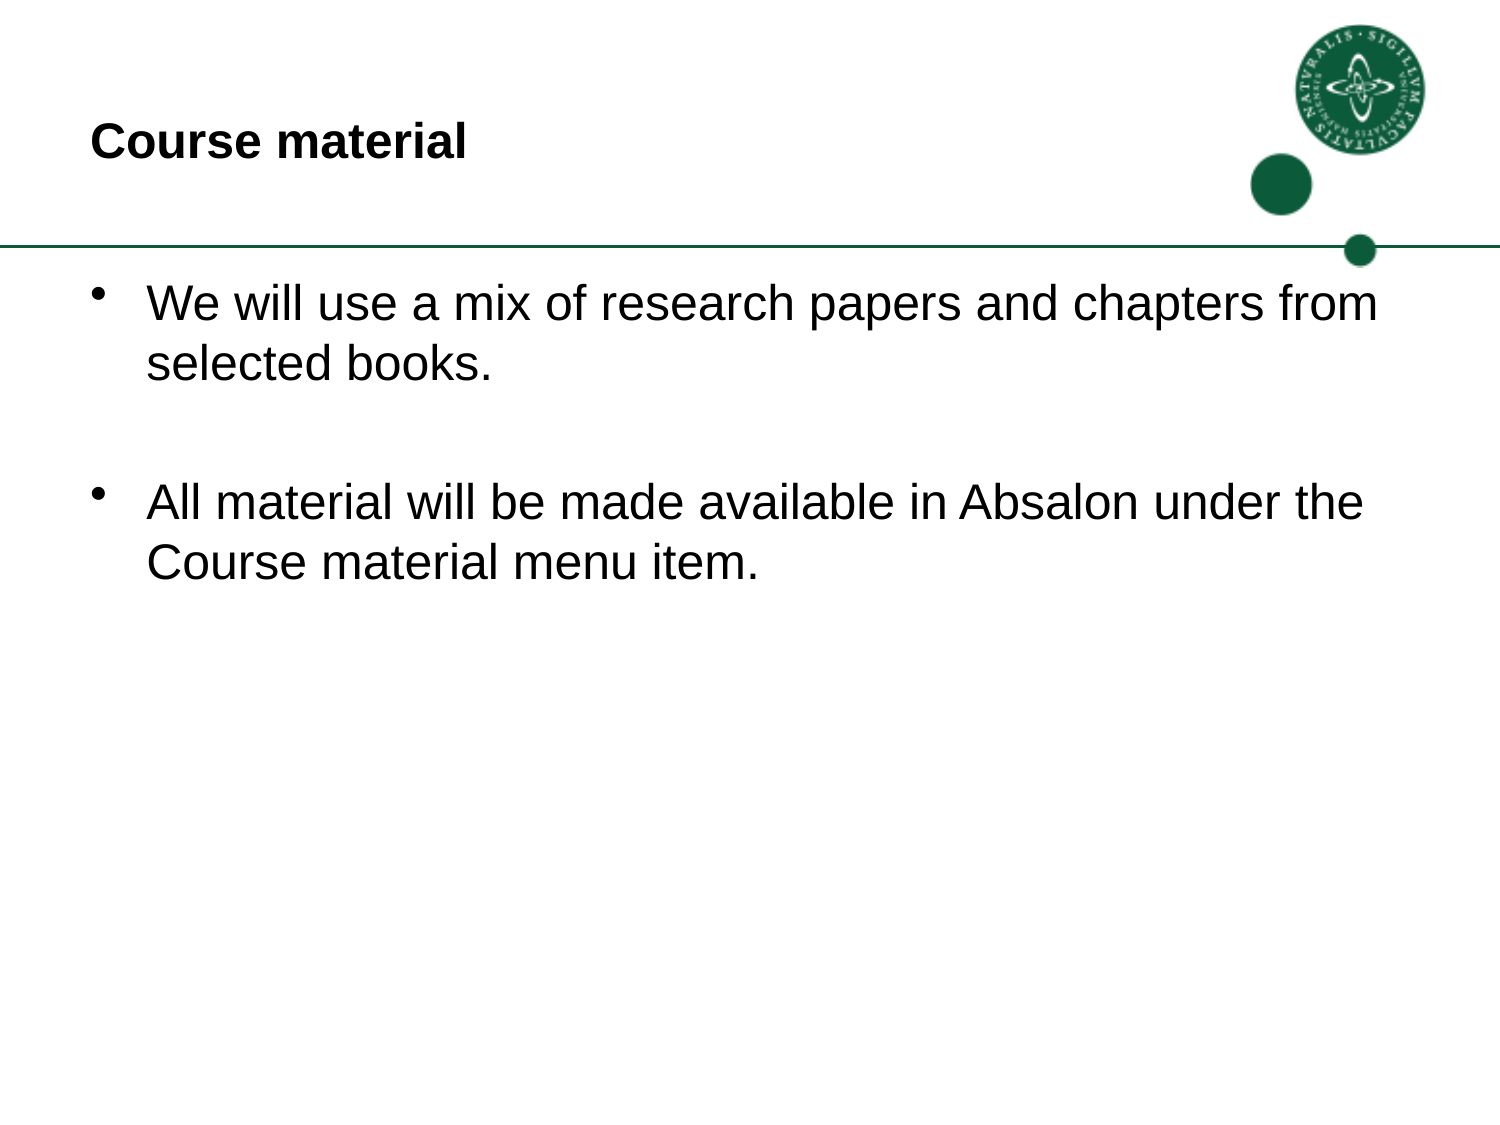

# Course material
We will use a mix of research papers and chapters from selected books.

All material will be made available in Absalon under the Course material menu item.